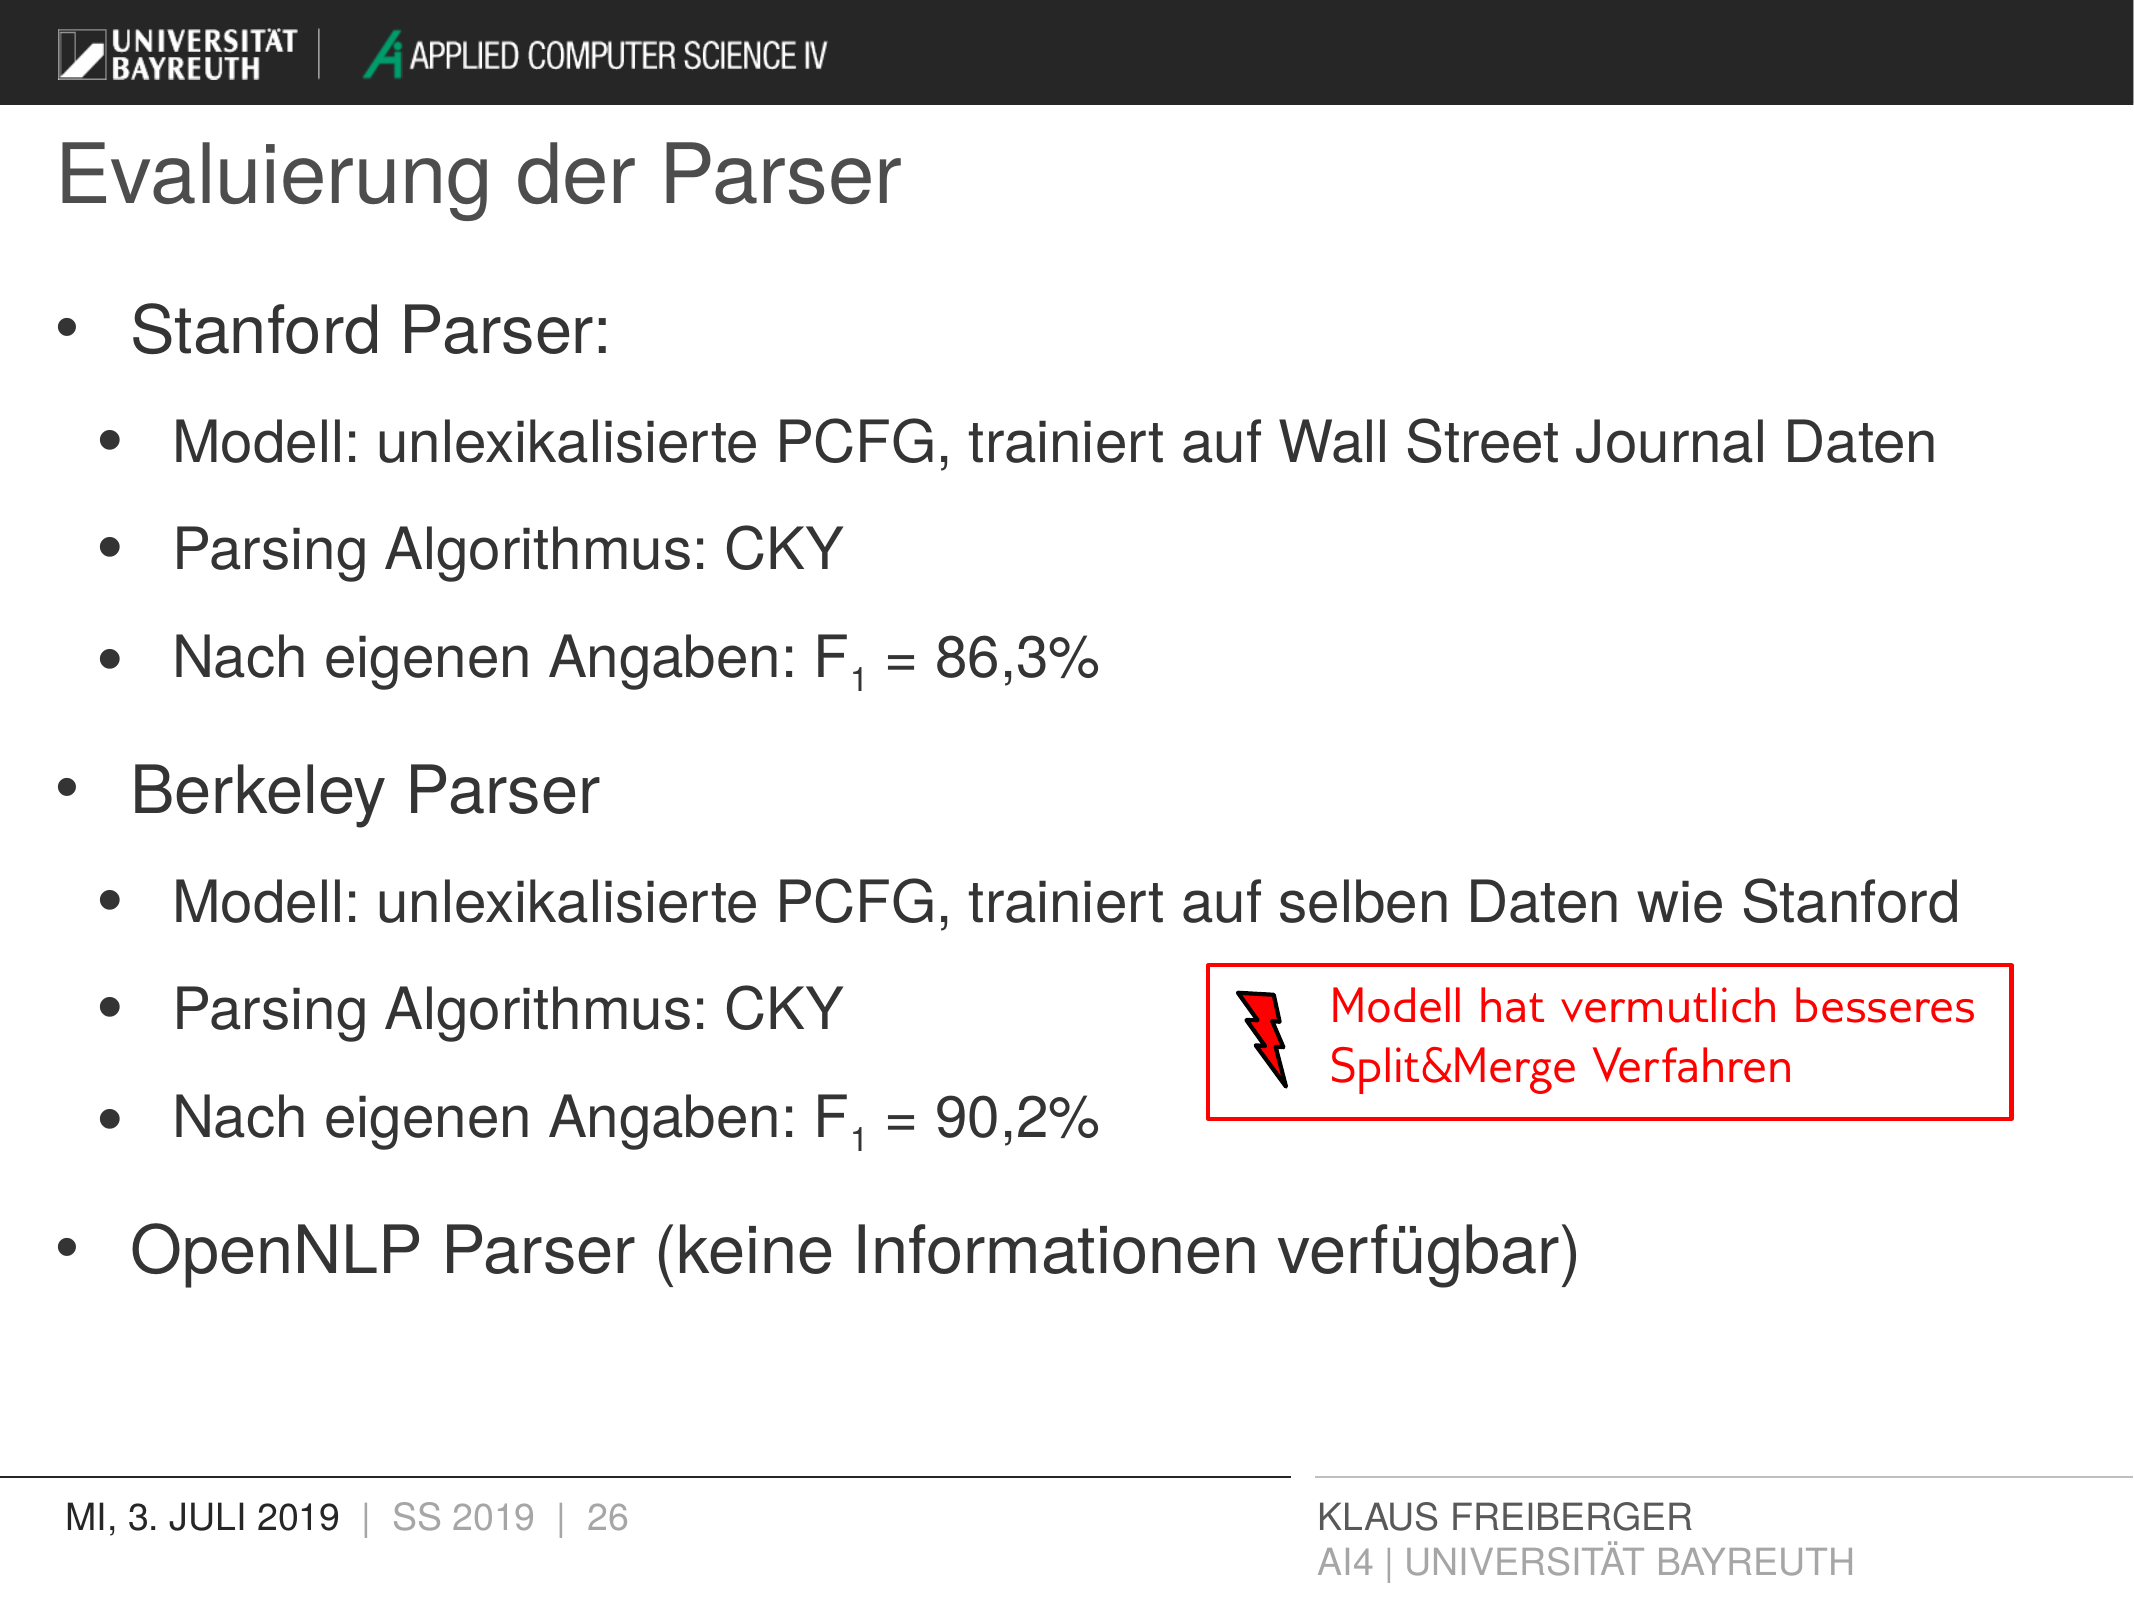

# Evaluierung der Parser
Stanford Parser:
Modell: unlexikalisierte PCFG, trainiert auf Wall Street Journal Daten
Parsing Algorithmus: CKY
Nach eigenen Angaben: F1 = 86,3%
Berkeley Parser
Modell: unlexikalisierte PCFG, trainiert auf selben Daten wie Stanford
Parsing Algorithmus: CKY
Nach eigenen Angaben: F1 = 90,2%
OpenNLP Parser (keine Informationen verfügbar)

Modell hat vermutlich besseres Split&Merge Verfahren